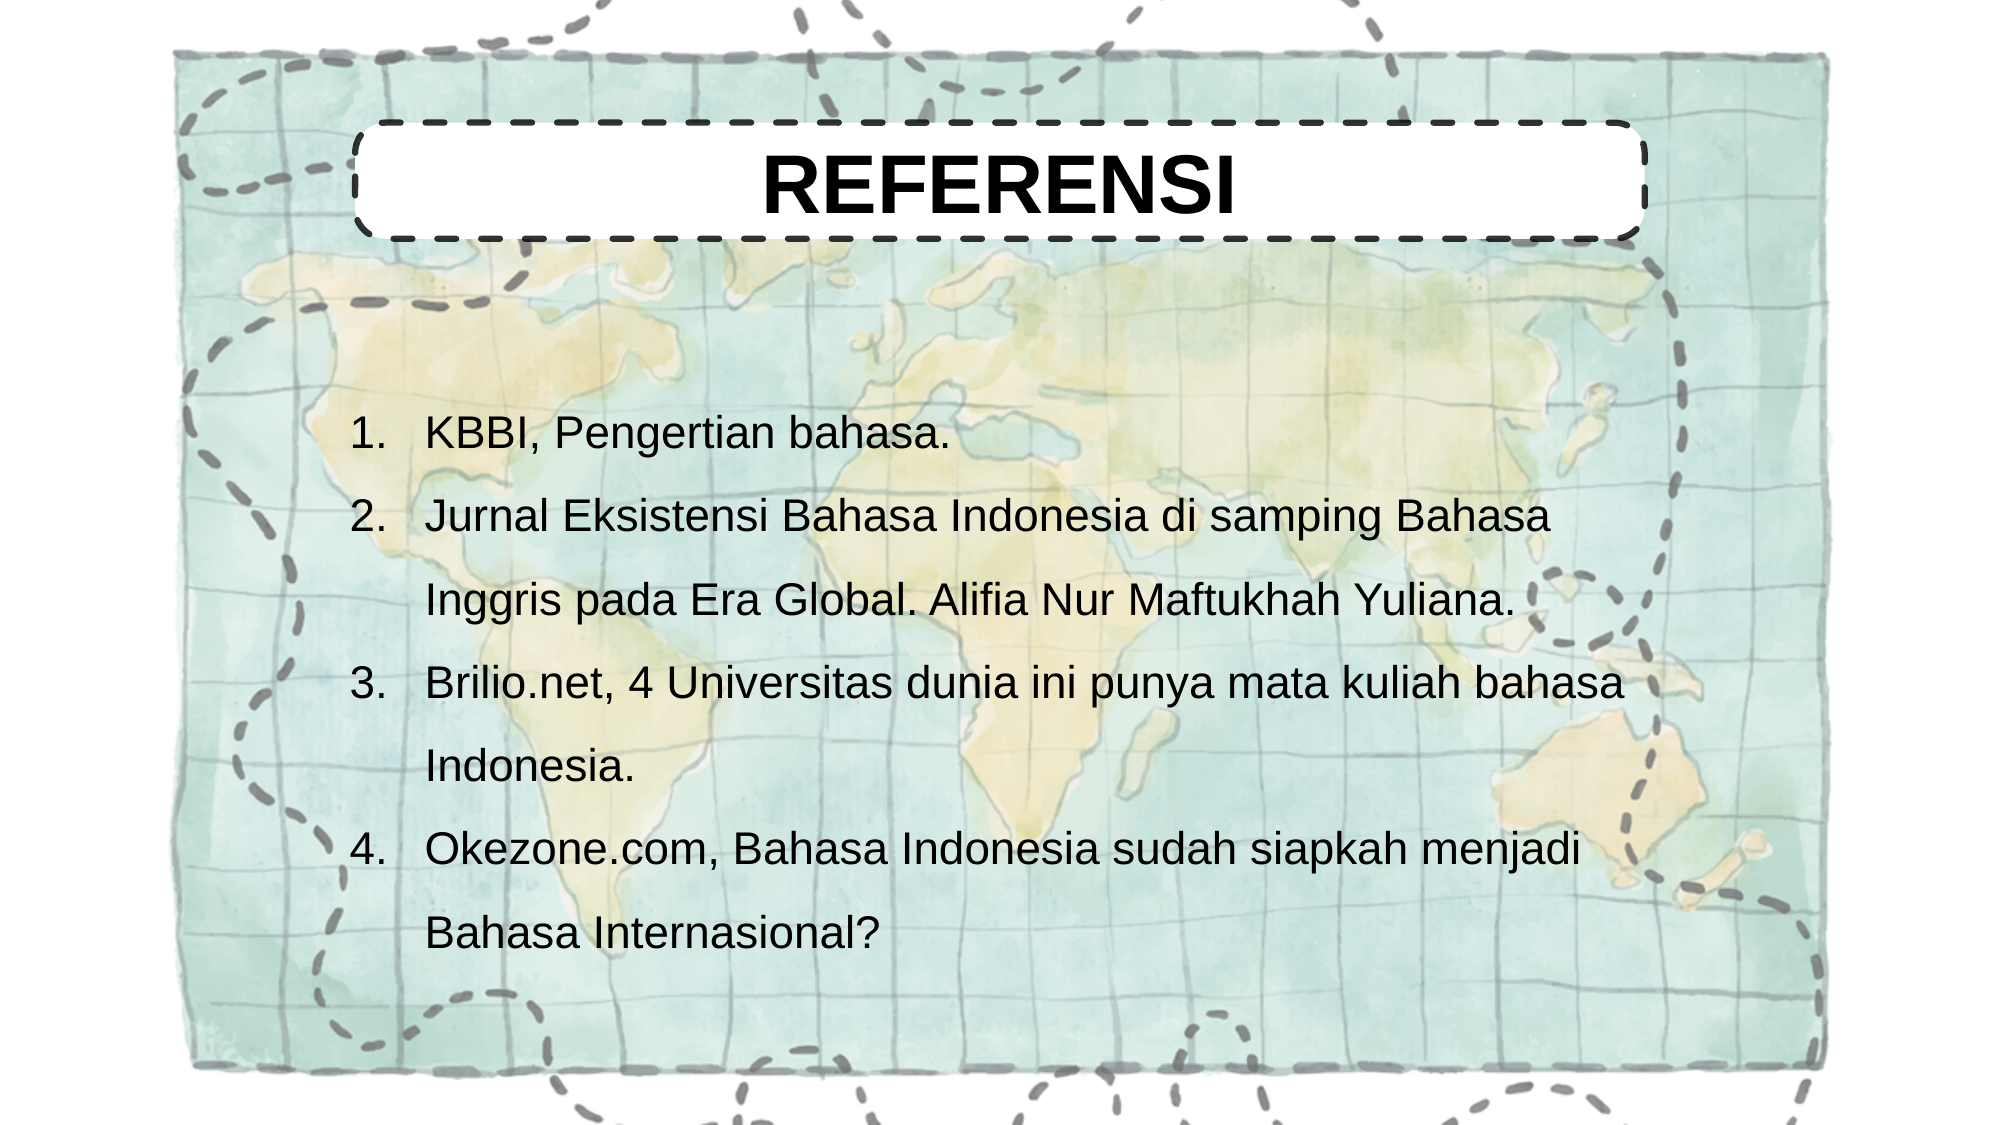

REFERENSI
KBBI, Pengertian bahasa.
Jurnal Eksistensi Bahasa Indonesia di samping Bahasa Inggris pada Era Global. Alifia Nur Maftukhah Yuliana.
Brilio.net, 4 Universitas dunia ini punya mata kuliah bahasa Indonesia.
Okezone.com, Bahasa Indonesia sudah siapkah menjadi Bahasa Internasional?